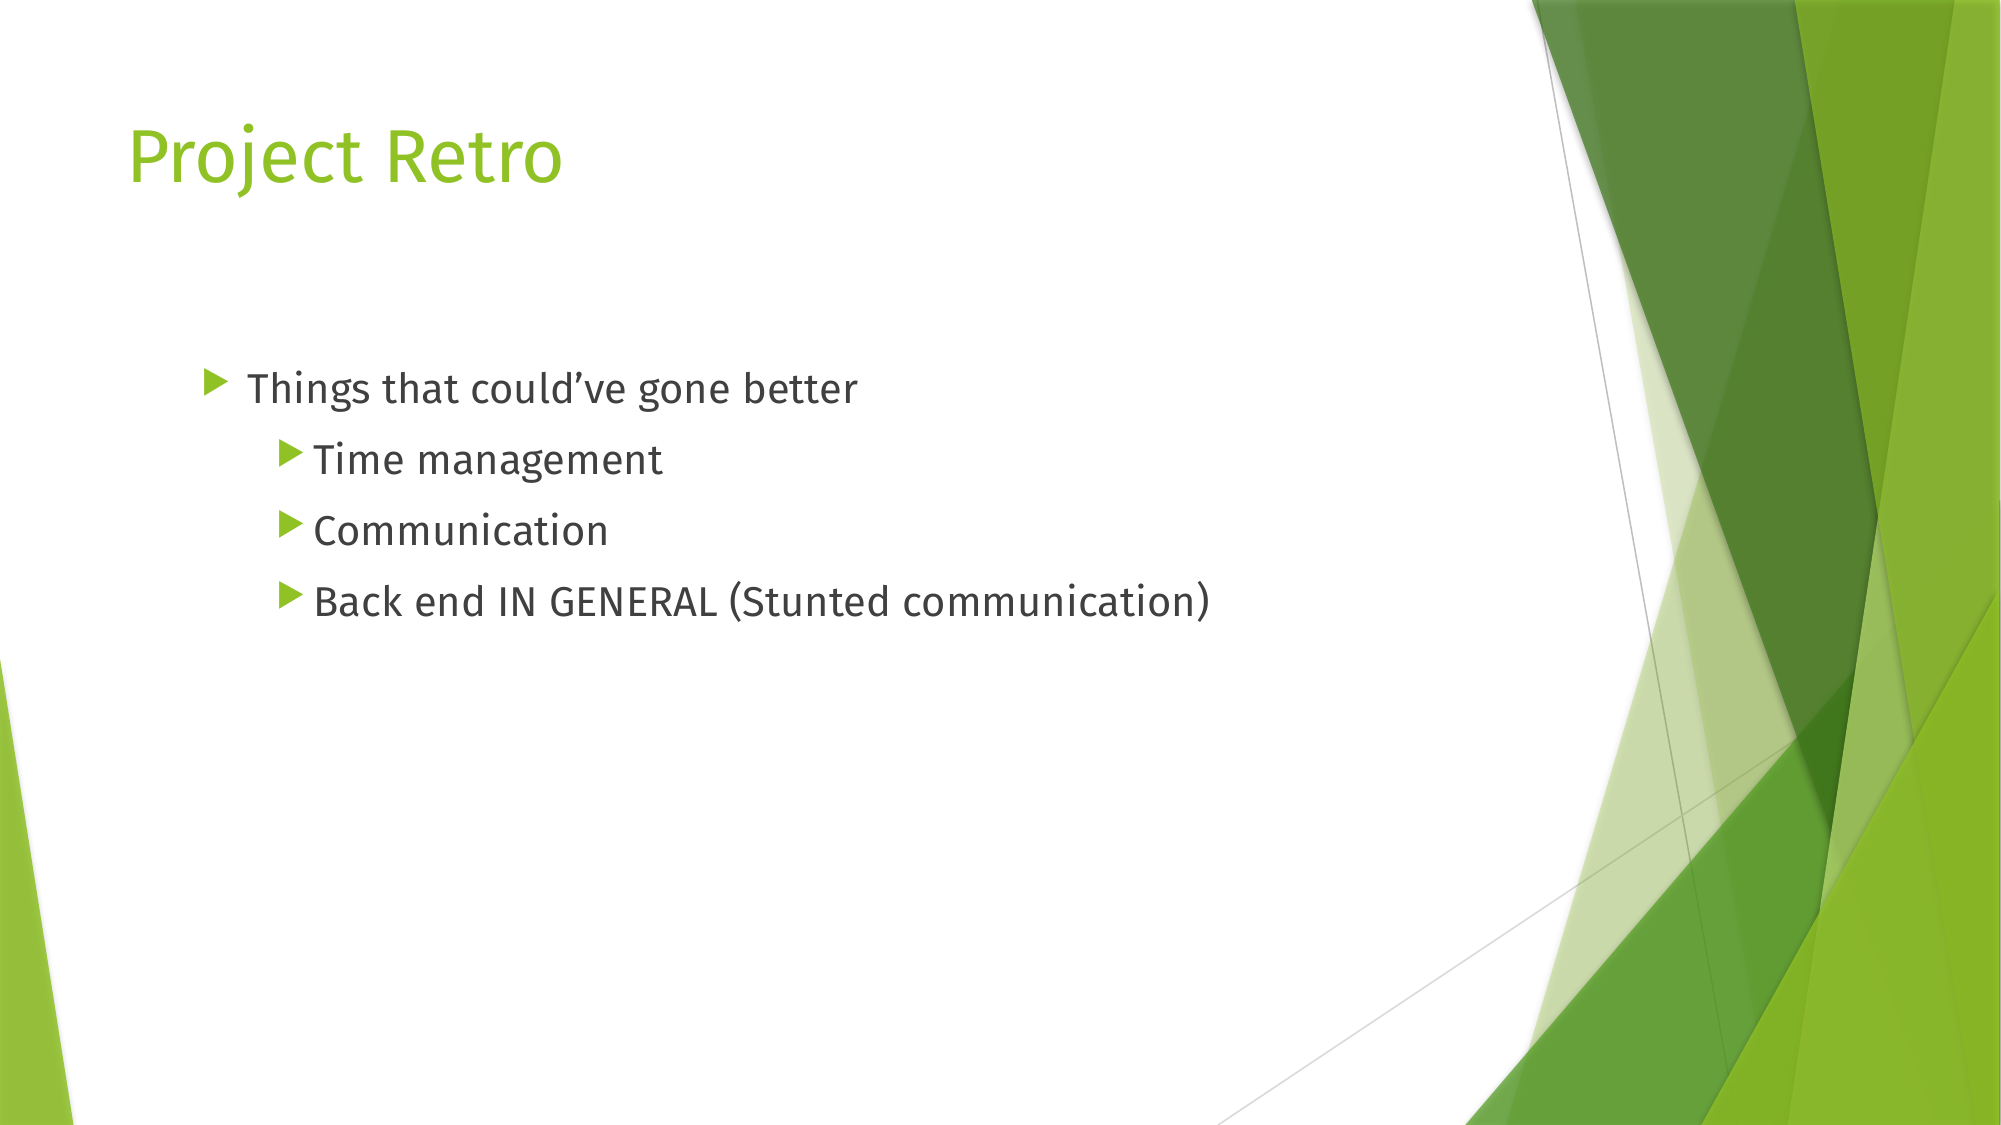

# Project Retro
Things that could’ve gone better
Time management
Communication
Back end IN GENERAL (Stunted communication)